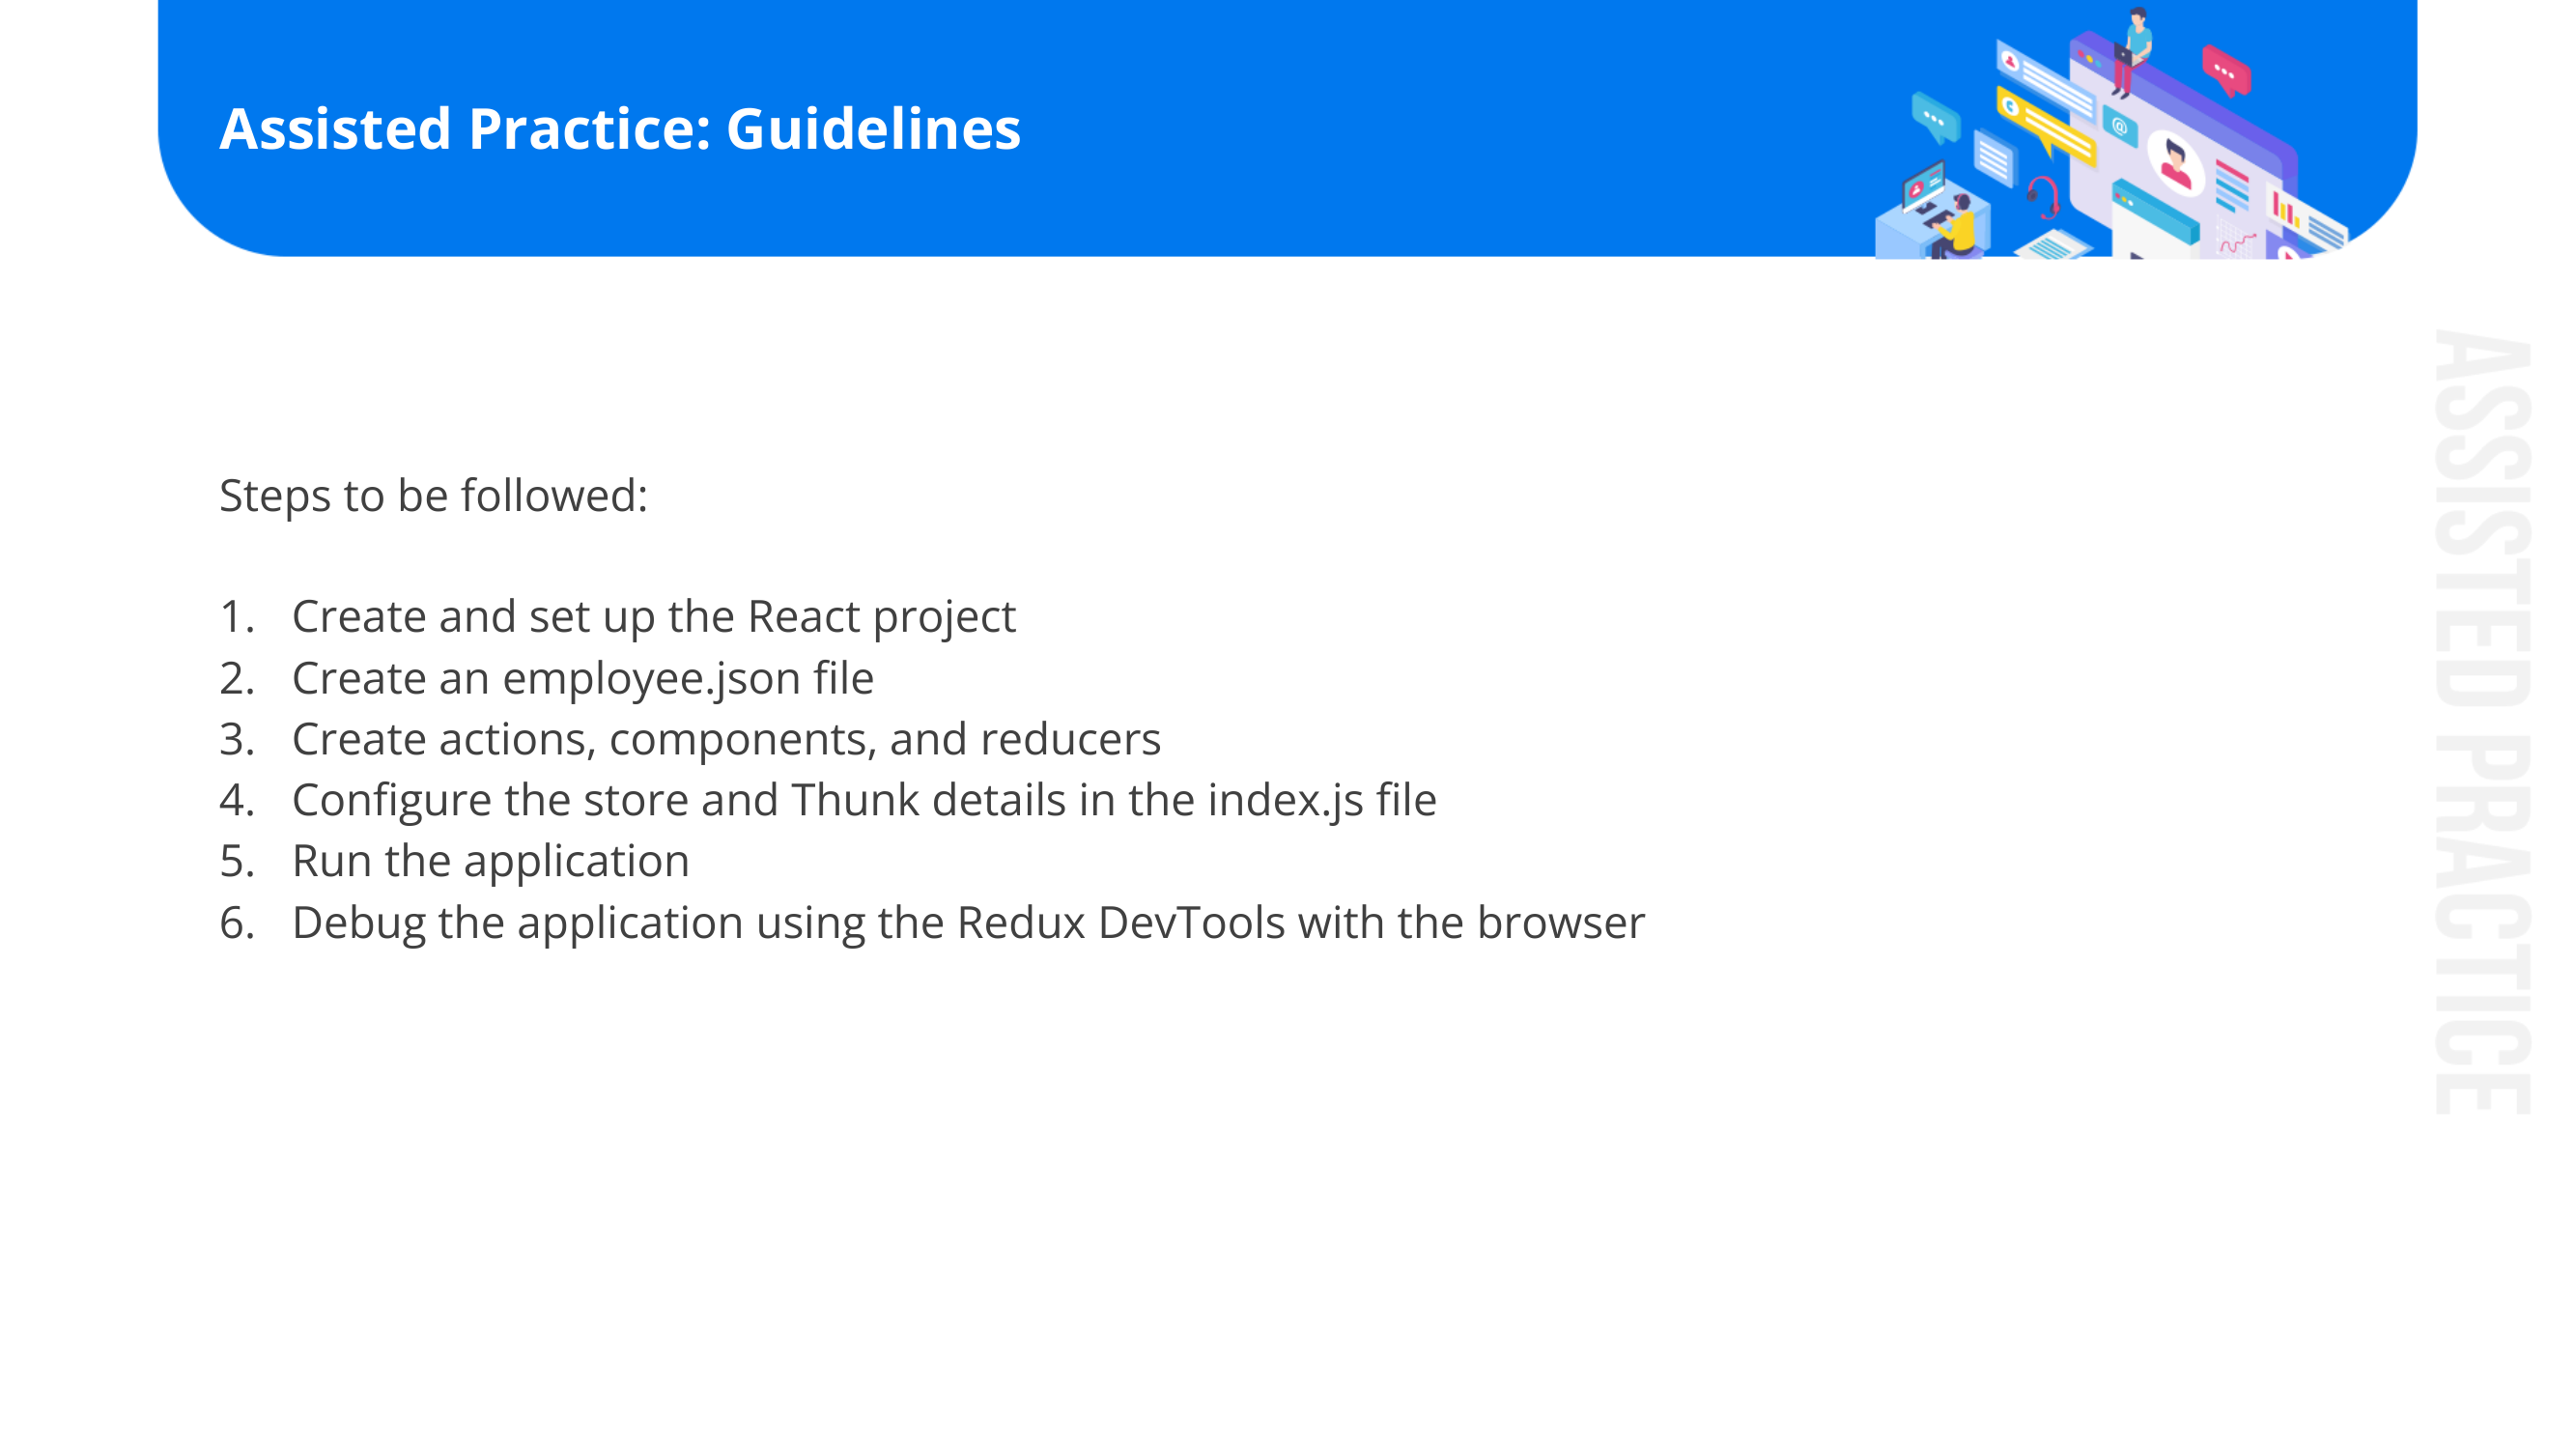

# Assisted Practice: Guidelines
Steps to be followed:

Create and set up the React project
Create an employee.json file
Create actions, components, and reducers
Configure the store and Thunk details in the index.js file
Run the application
Debug the application using the Redux DevTools with the browser